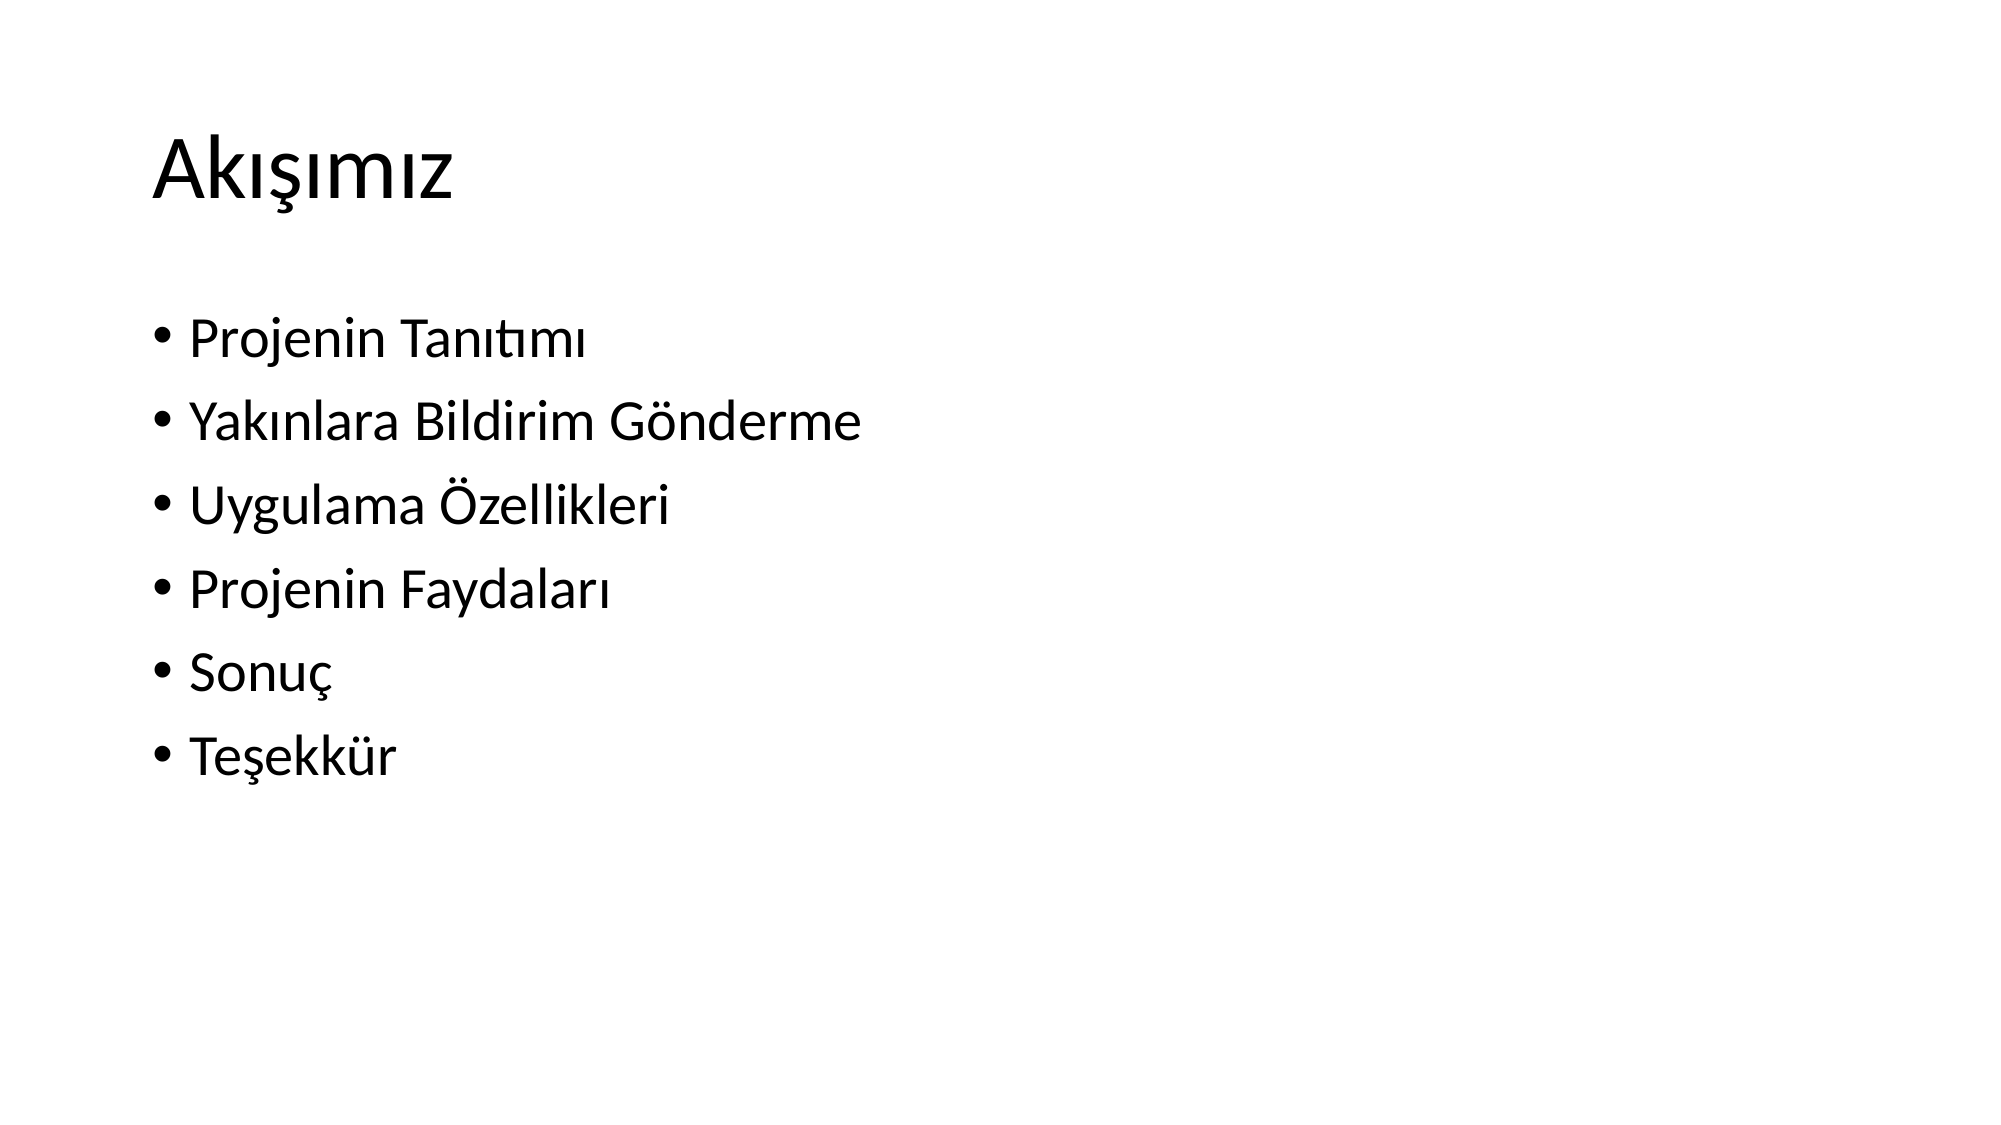

# Akışımız
Projenin Tanıtımı
Yakınlara Bildirim Gönderme
Uygulama Özellikleri
Projenin Faydaları
Sonuç
Teşekkür